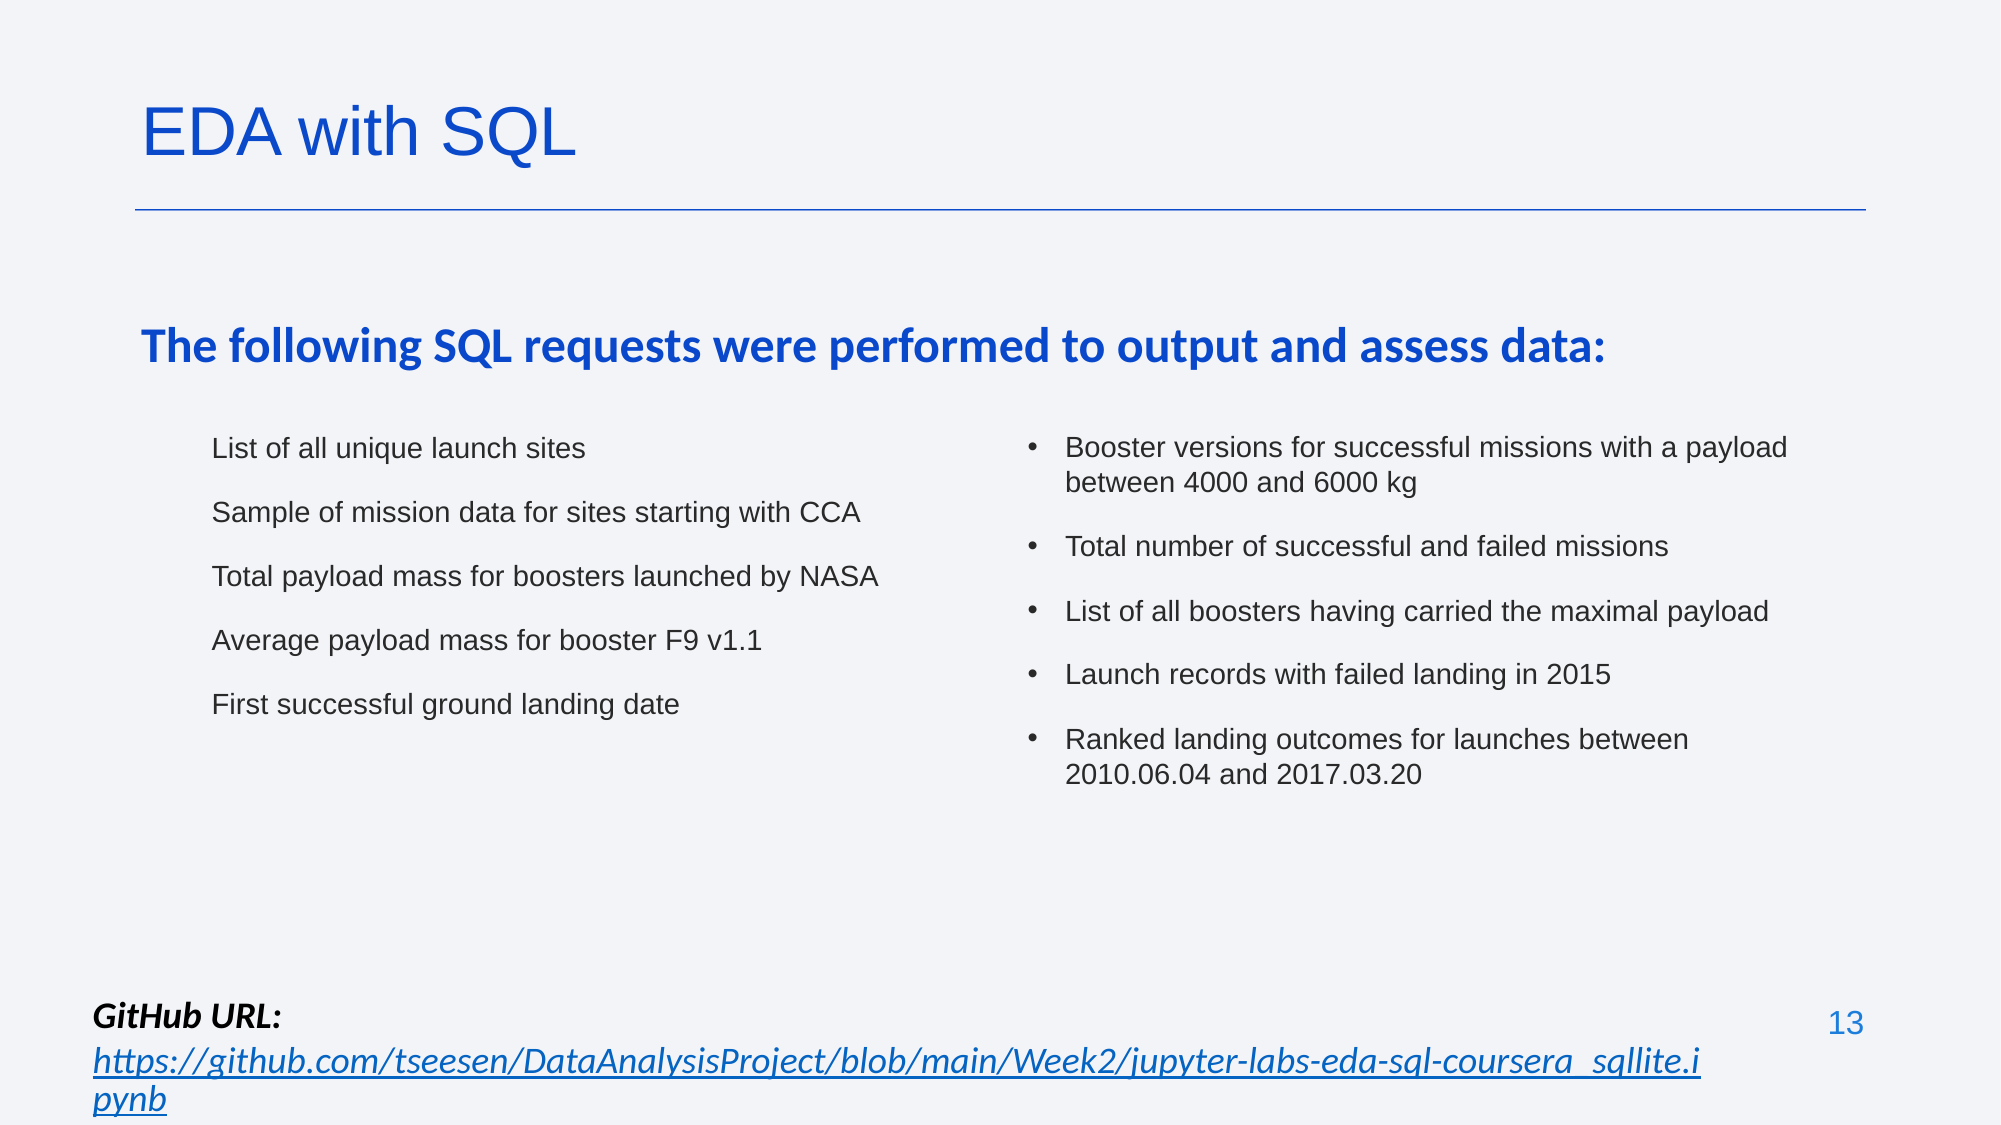

EDA with SQL
The following SQL requests were performed to output and assess data:
Booster versions for successful missions with a payload between 4000 and 6000 kg
Total number of successful and failed missions
List of all boosters having carried the maximal payload
Launch records with failed landing in 2015
Ranked landing outcomes for launches between 2010.06.04 and 2017.03.20
List of all unique launch sites
Sample of mission data for sites starting with CCA
Total payload mass for boosters launched by NASA
Average payload mass for booster F9 v1.1
First successful ground landing date
GitHub URL: https://github.com/tseesen/DataAnalysisProject/blob/main/Week2/jupyter-labs-eda-sql-coursera_sqllite.ipynb
13